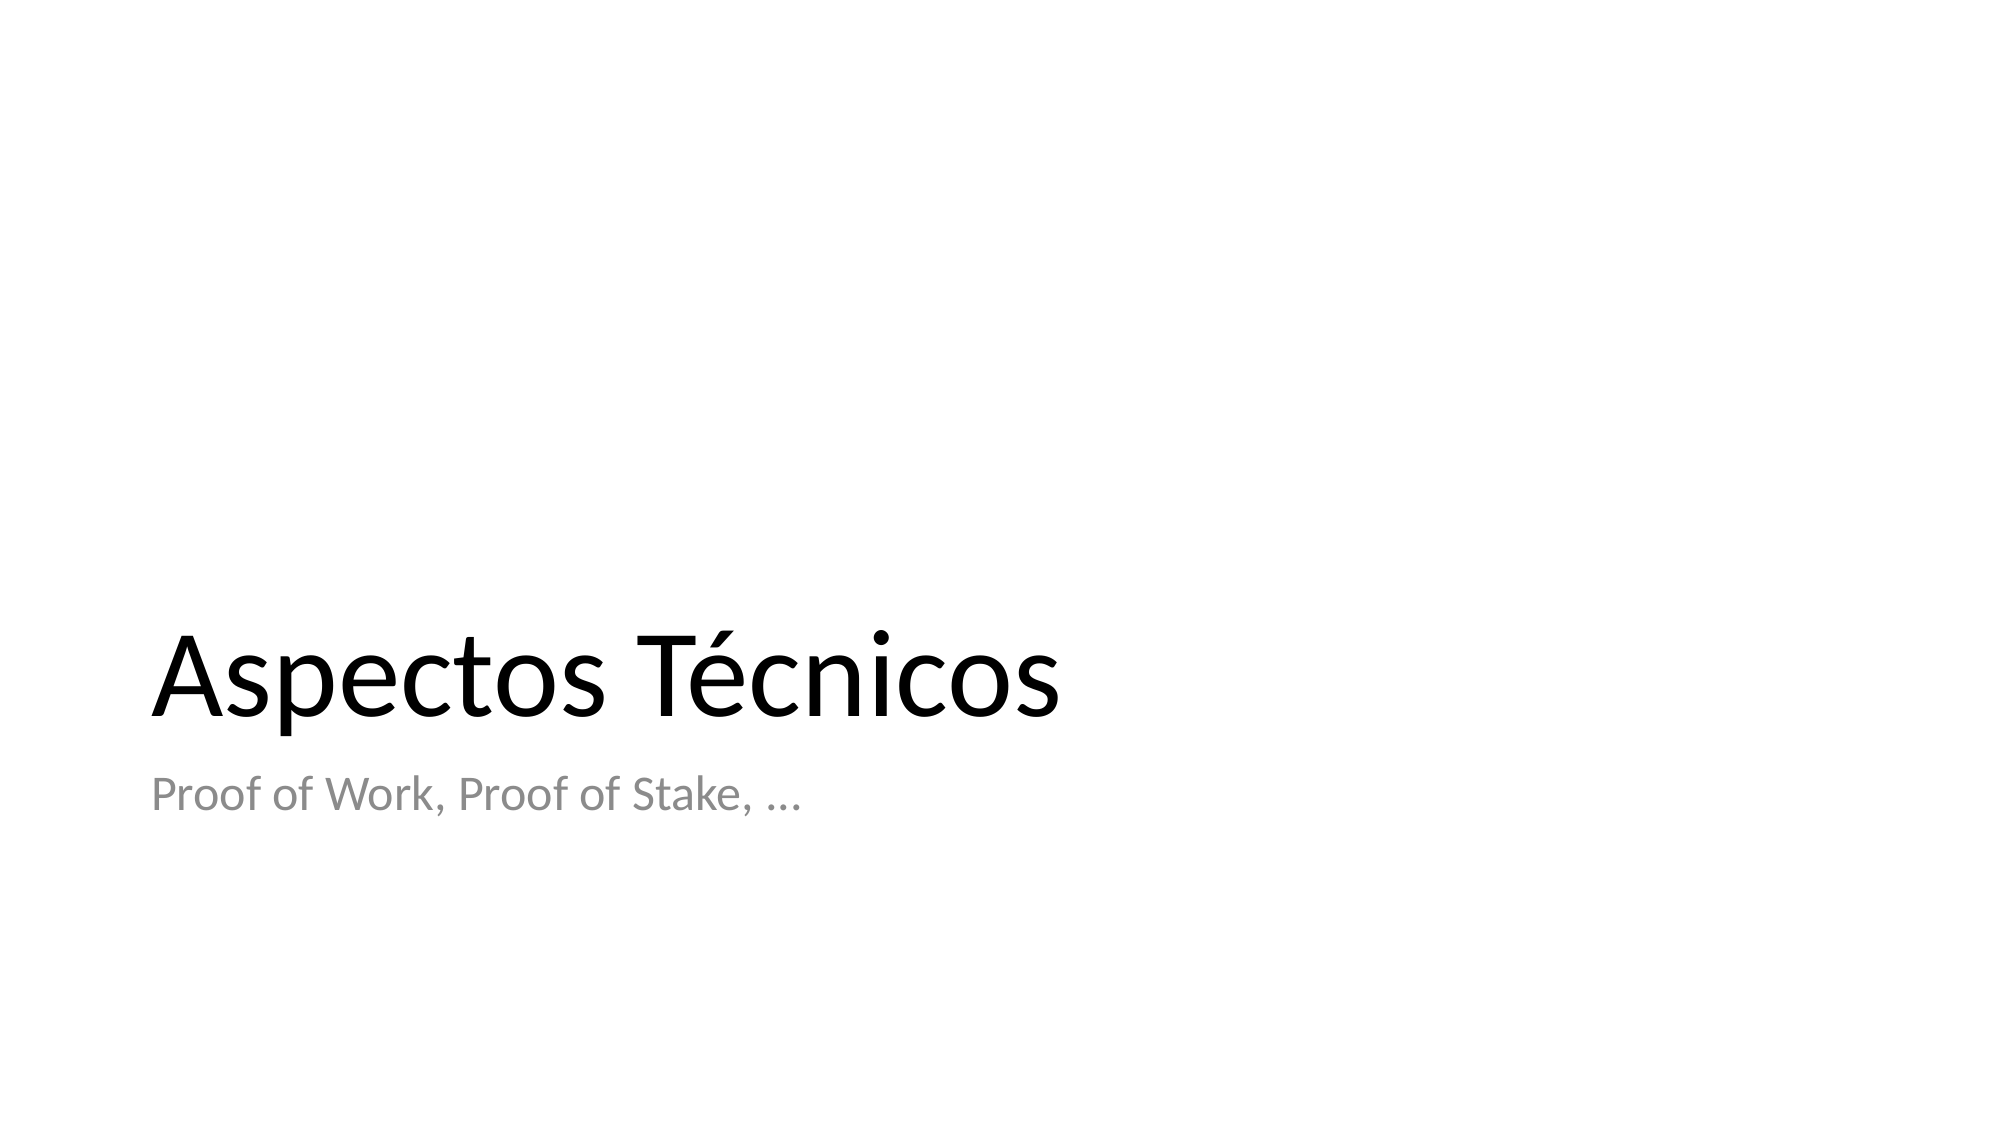

Aspectos Técnicos
Proof of Work, Proof of Stake, ...